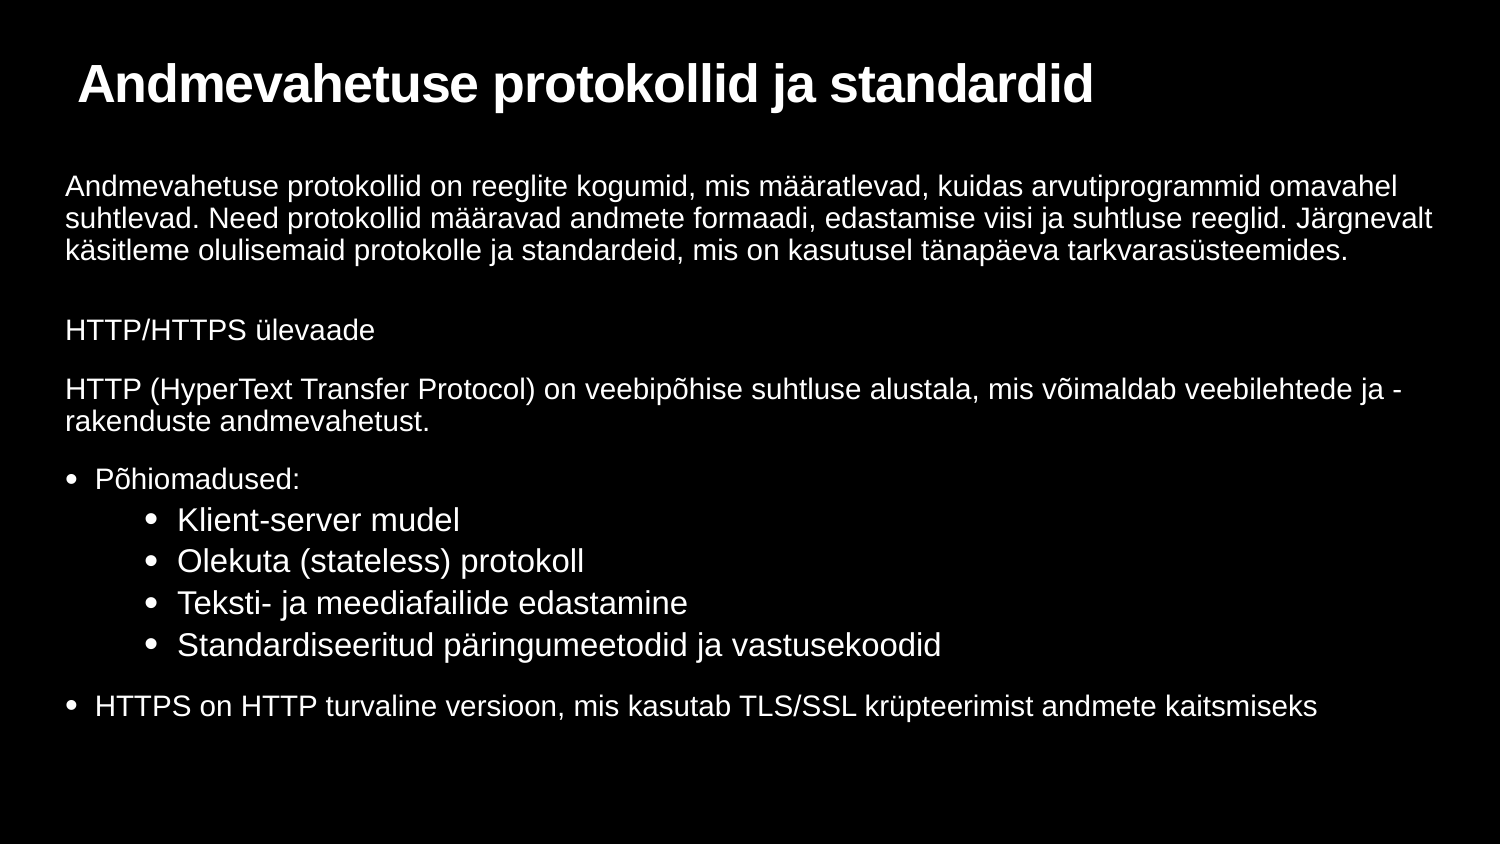

# Andmevahetuse protokollid ja standardid
Andmevahetuse protokollid on reeglite kogumid, mis määratlevad, kuidas arvutiprogrammid omavahel suhtlevad. Need protokollid määravad andmete formaadi, edastamise viisi ja suhtluse reeglid. Järgnevalt käsitleme olulisemaid protokolle ja standardeid, mis on kasutusel tänapäeva tarkvarasüsteemides.
HTTP/HTTPS ülevaade
HTTP (HyperText Transfer Protocol) on veebipõhise suhtluse alustala, mis võimaldab veebilehtede ja -rakenduste andmevahetust.
Põhiomadused:
Klient-server mudel
Olekuta (stateless) protokoll
Teksti- ja meediafailide edastamine
Standardiseeritud päringumeetodid ja vastusekoodid
HTTPS on HTTP turvaline versioon, mis kasutab TLS/SSL krüpteerimist andmete kaitsmiseks